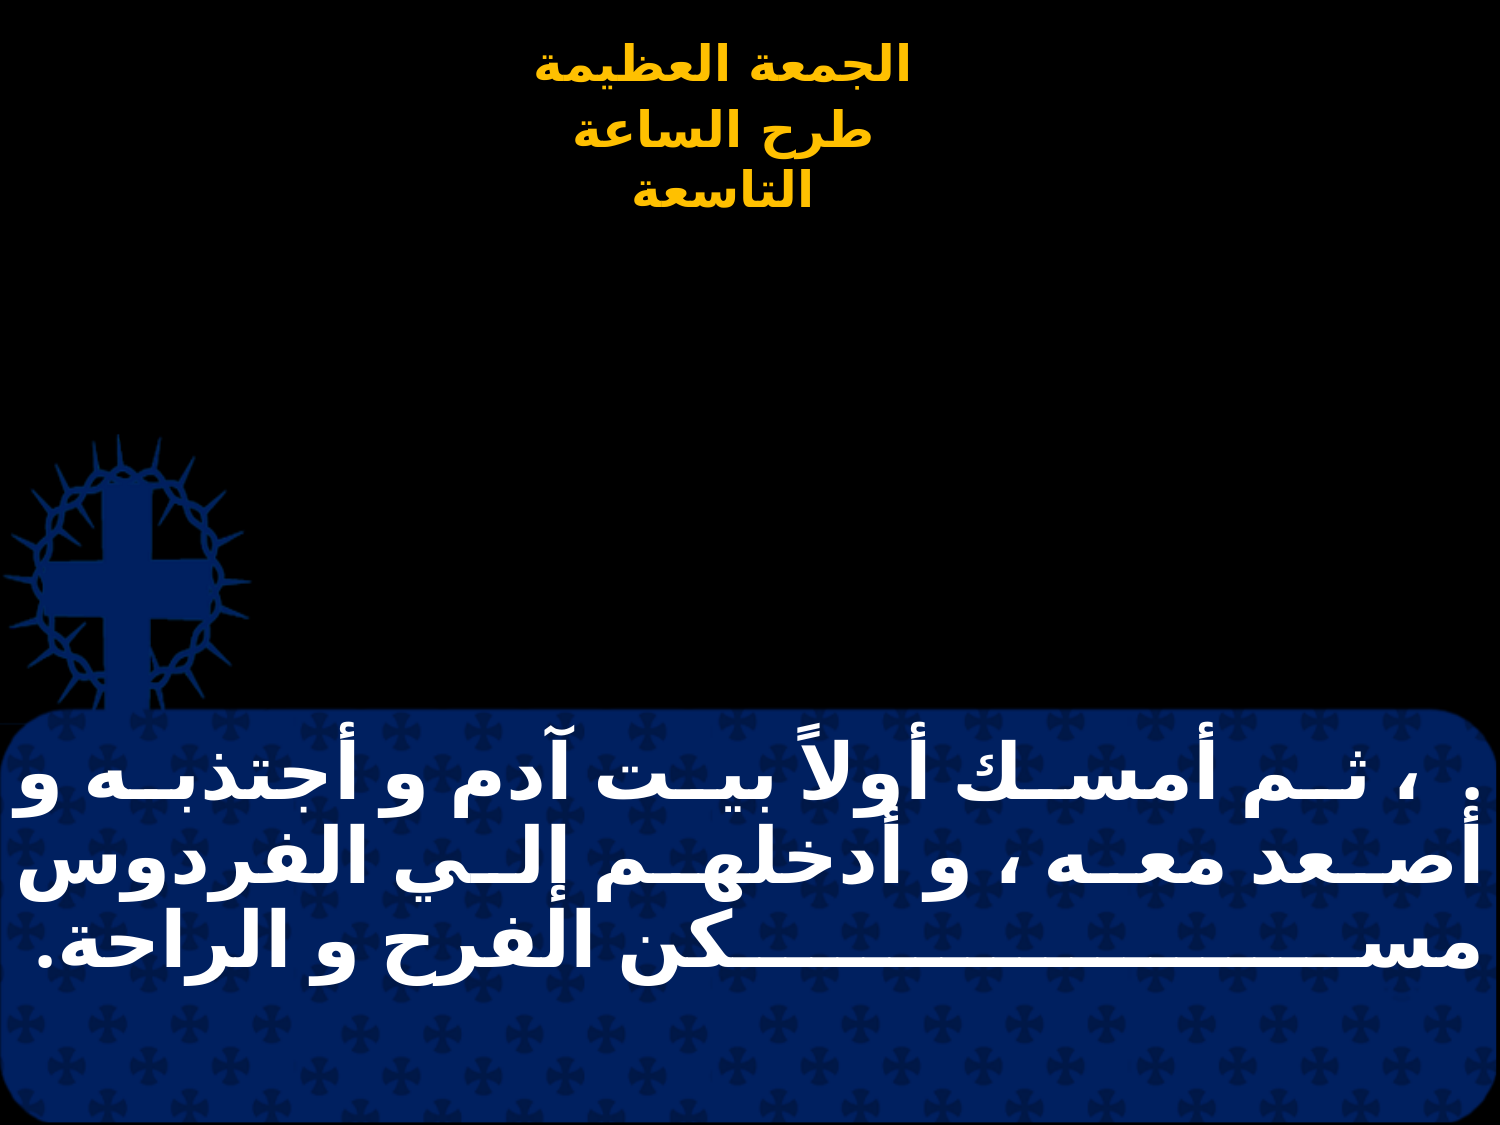

# .، ثم أمسك أولاً بيت آدم و أجتذبه و أصعد معه ، و أدخلهم إلي الفردوس مسكن الفرح و الراحة.